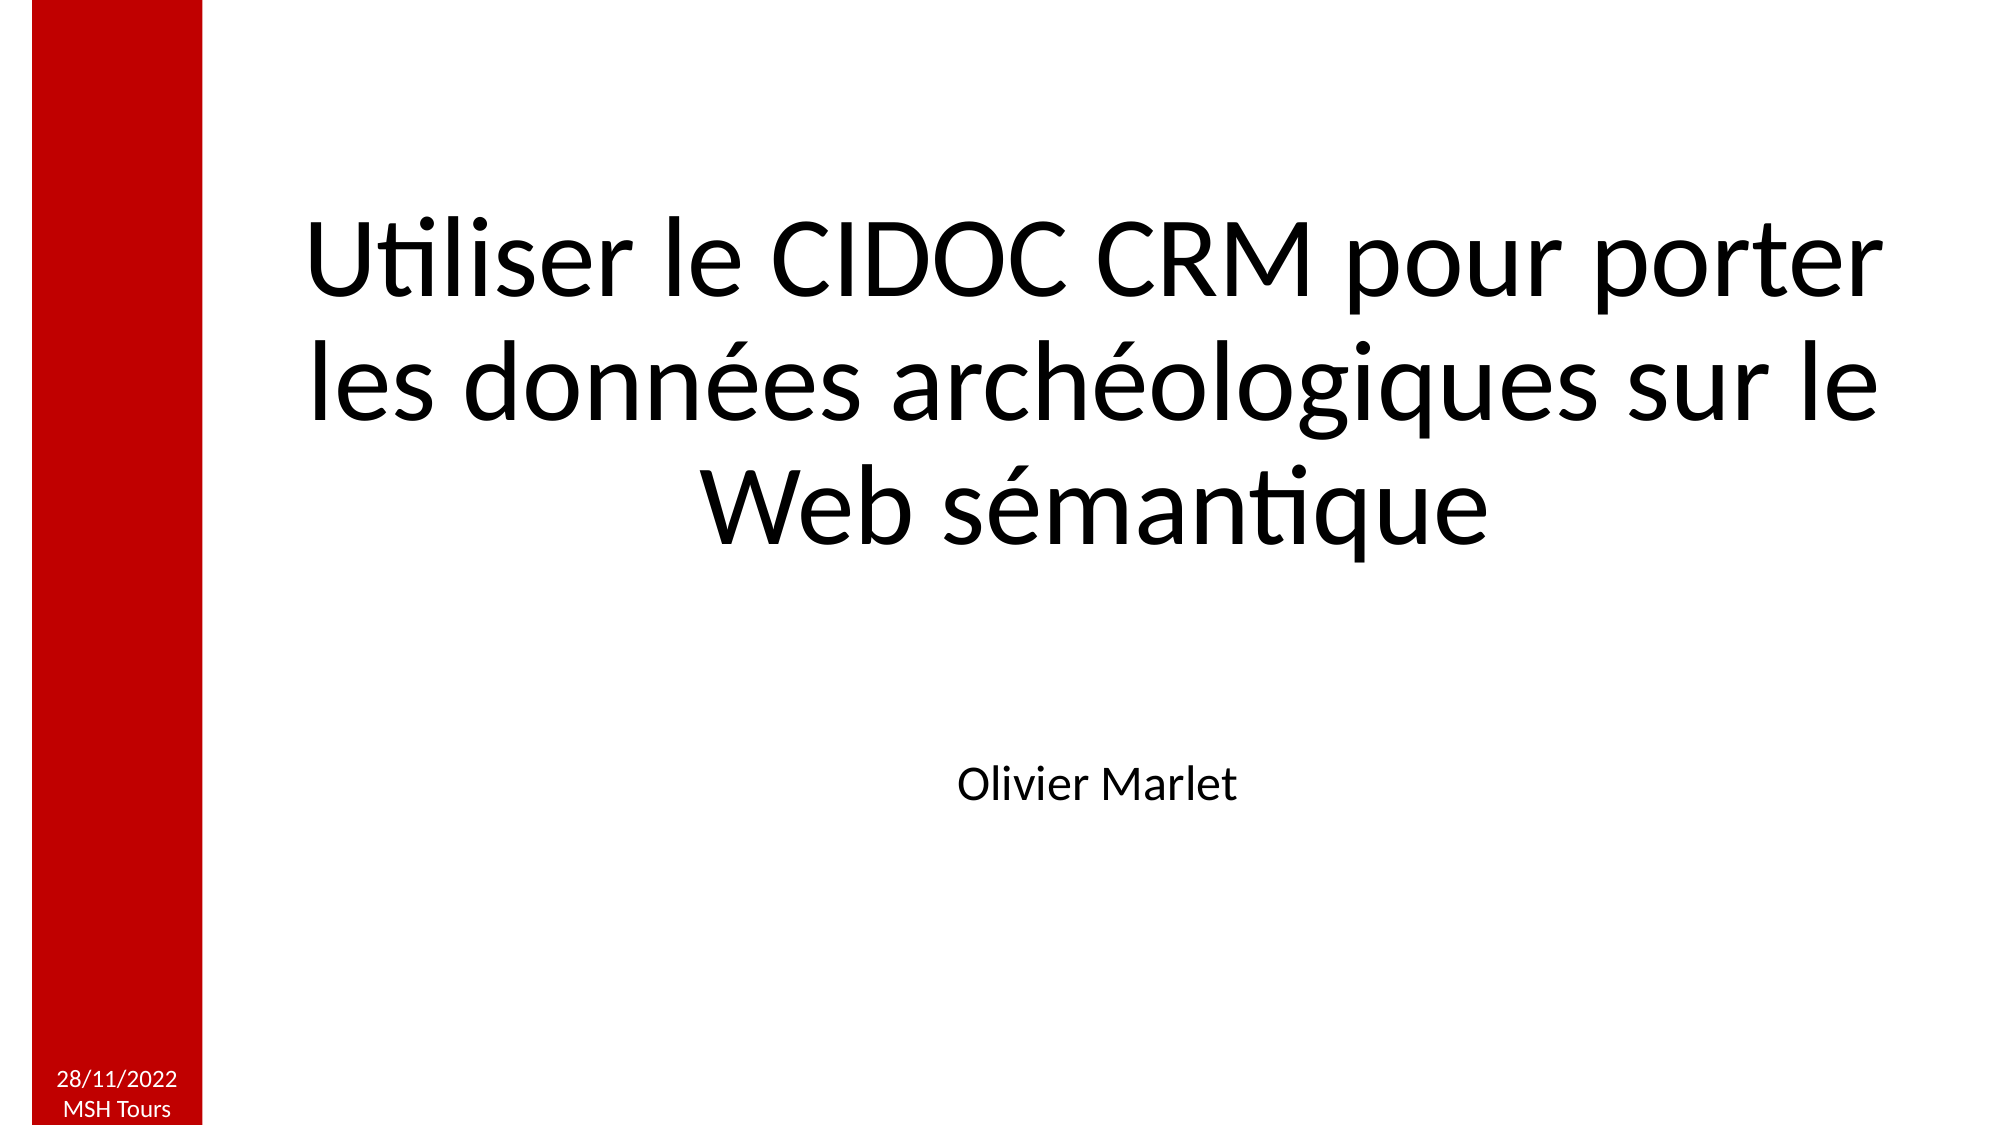

# Utiliser le CIDOC CRM pour porter les données archéologiques sur le Web sémantique
Olivier Marlet